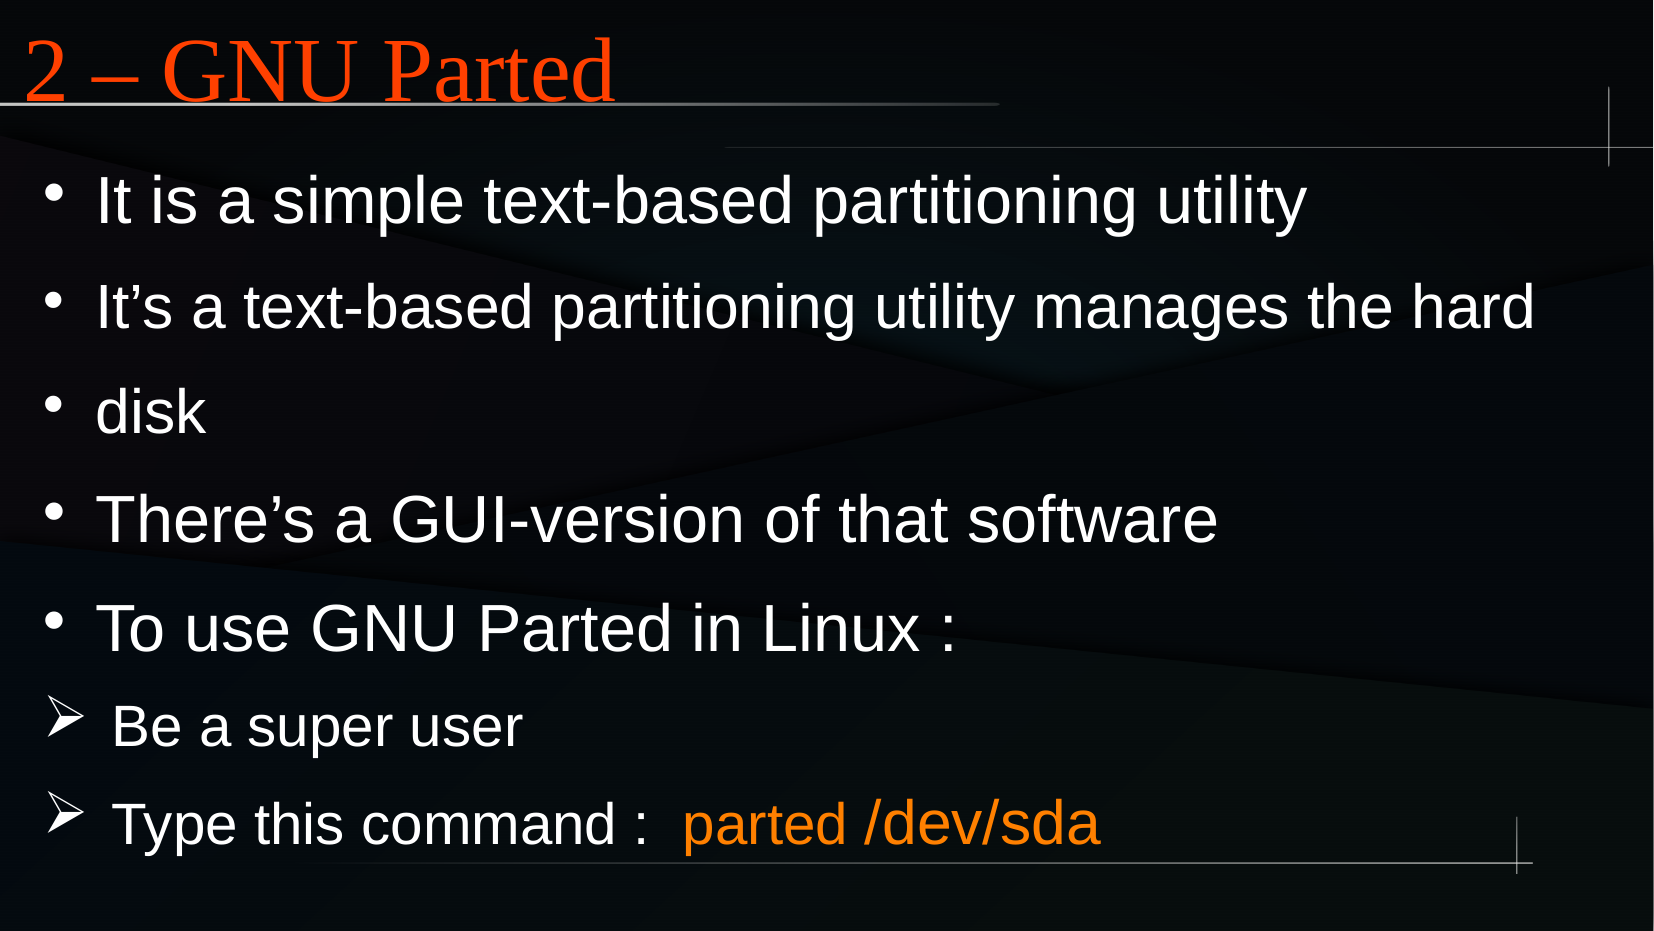

2 – GNU Parted

It is a simple text-based partitioning utility
It’s a text-based partitioning utility manages the hard
disk
There’s a GUI-version of that software
To use GNU Parted in Linux :
 Be a super user
 Type this command :  parted /dev/sda